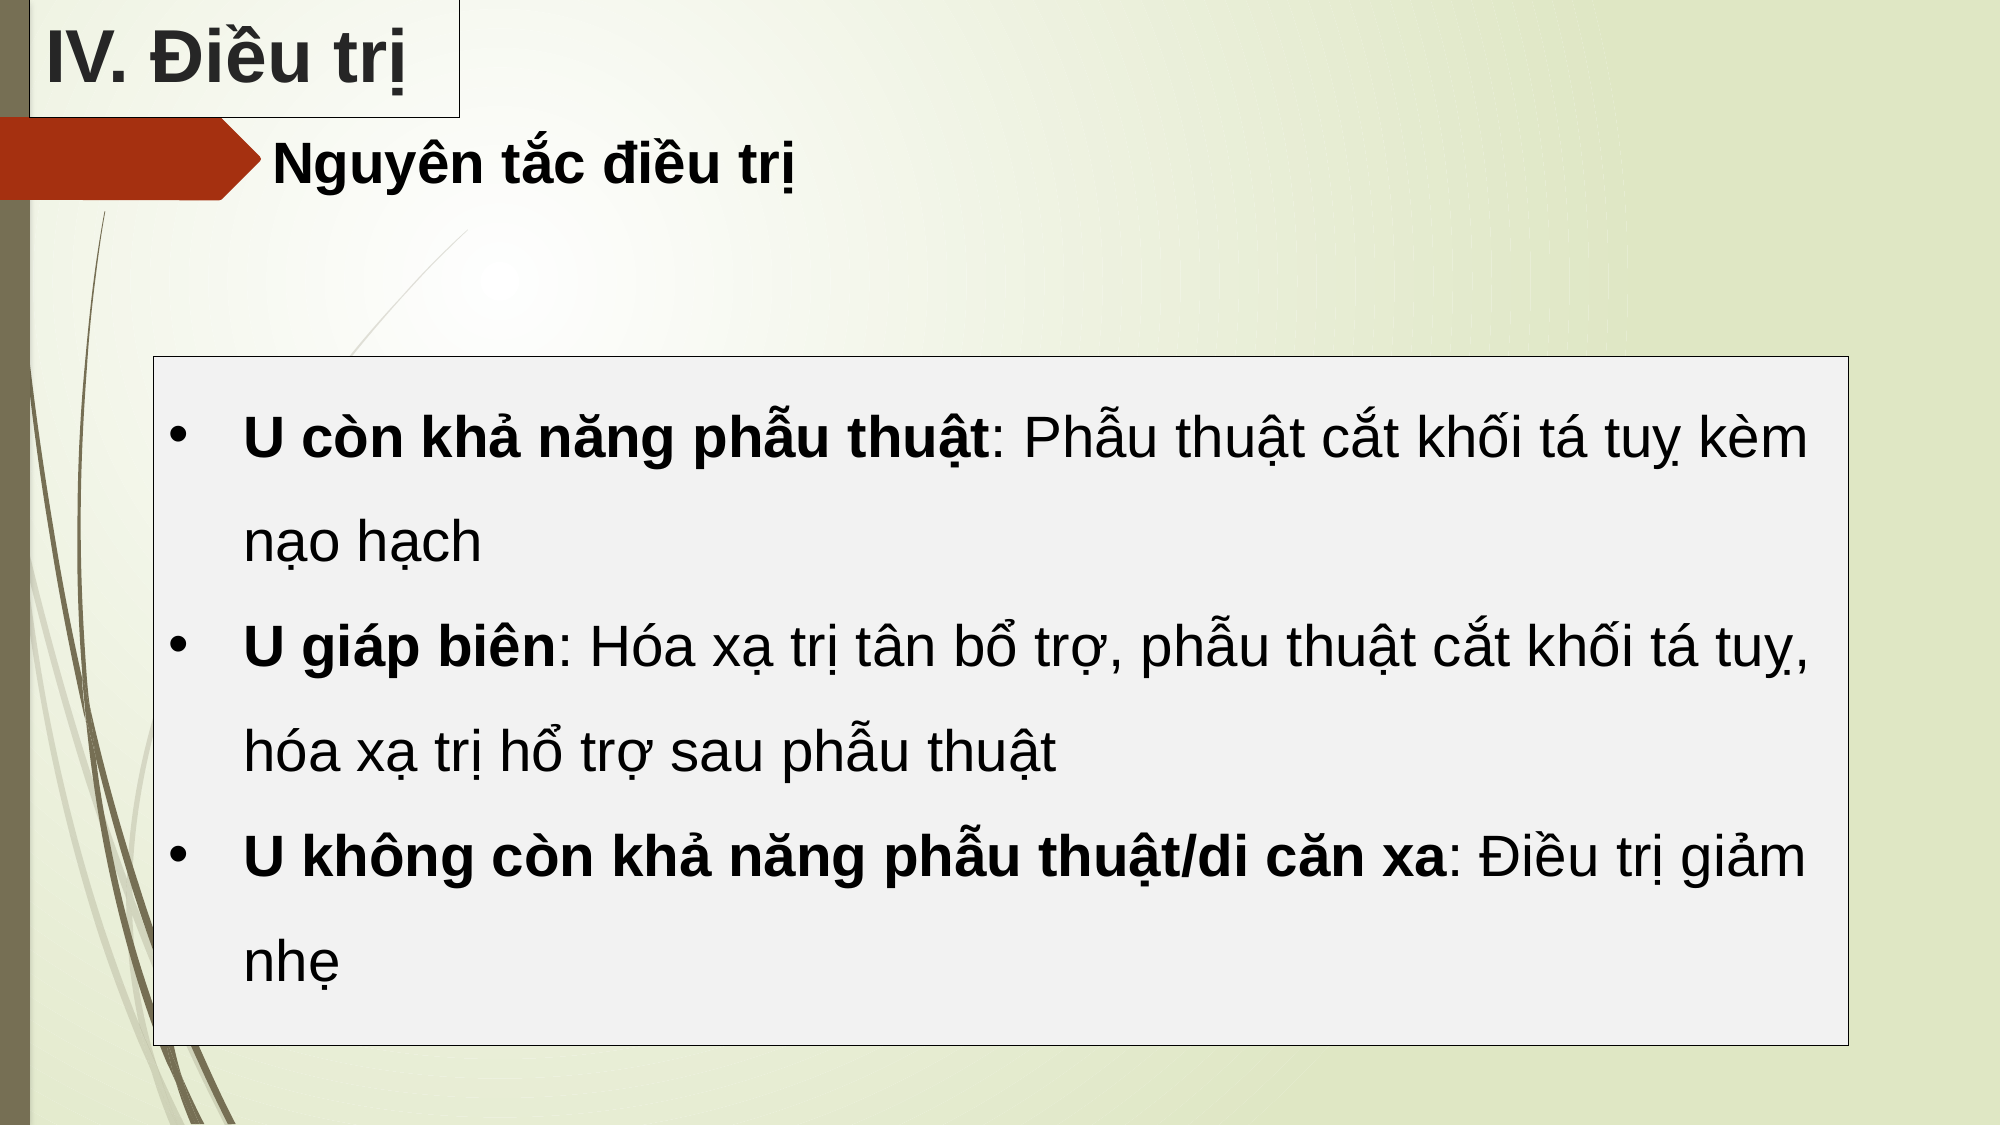

IV. Điều trị
Nguyên tắc điều trị
U còn khả năng phẫu thuật: Phẫu thuật cắt khối tá tuỵ kèm nạo hạch
U giáp biên: Hóa xạ trị tân bổ trợ, phẫu thuật cắt khối tá tuỵ, hóa xạ trị hổ trợ sau phẫu thuật
U không còn khả năng phẫu thuật/di căn xa: Điều trị giảm nhẹ